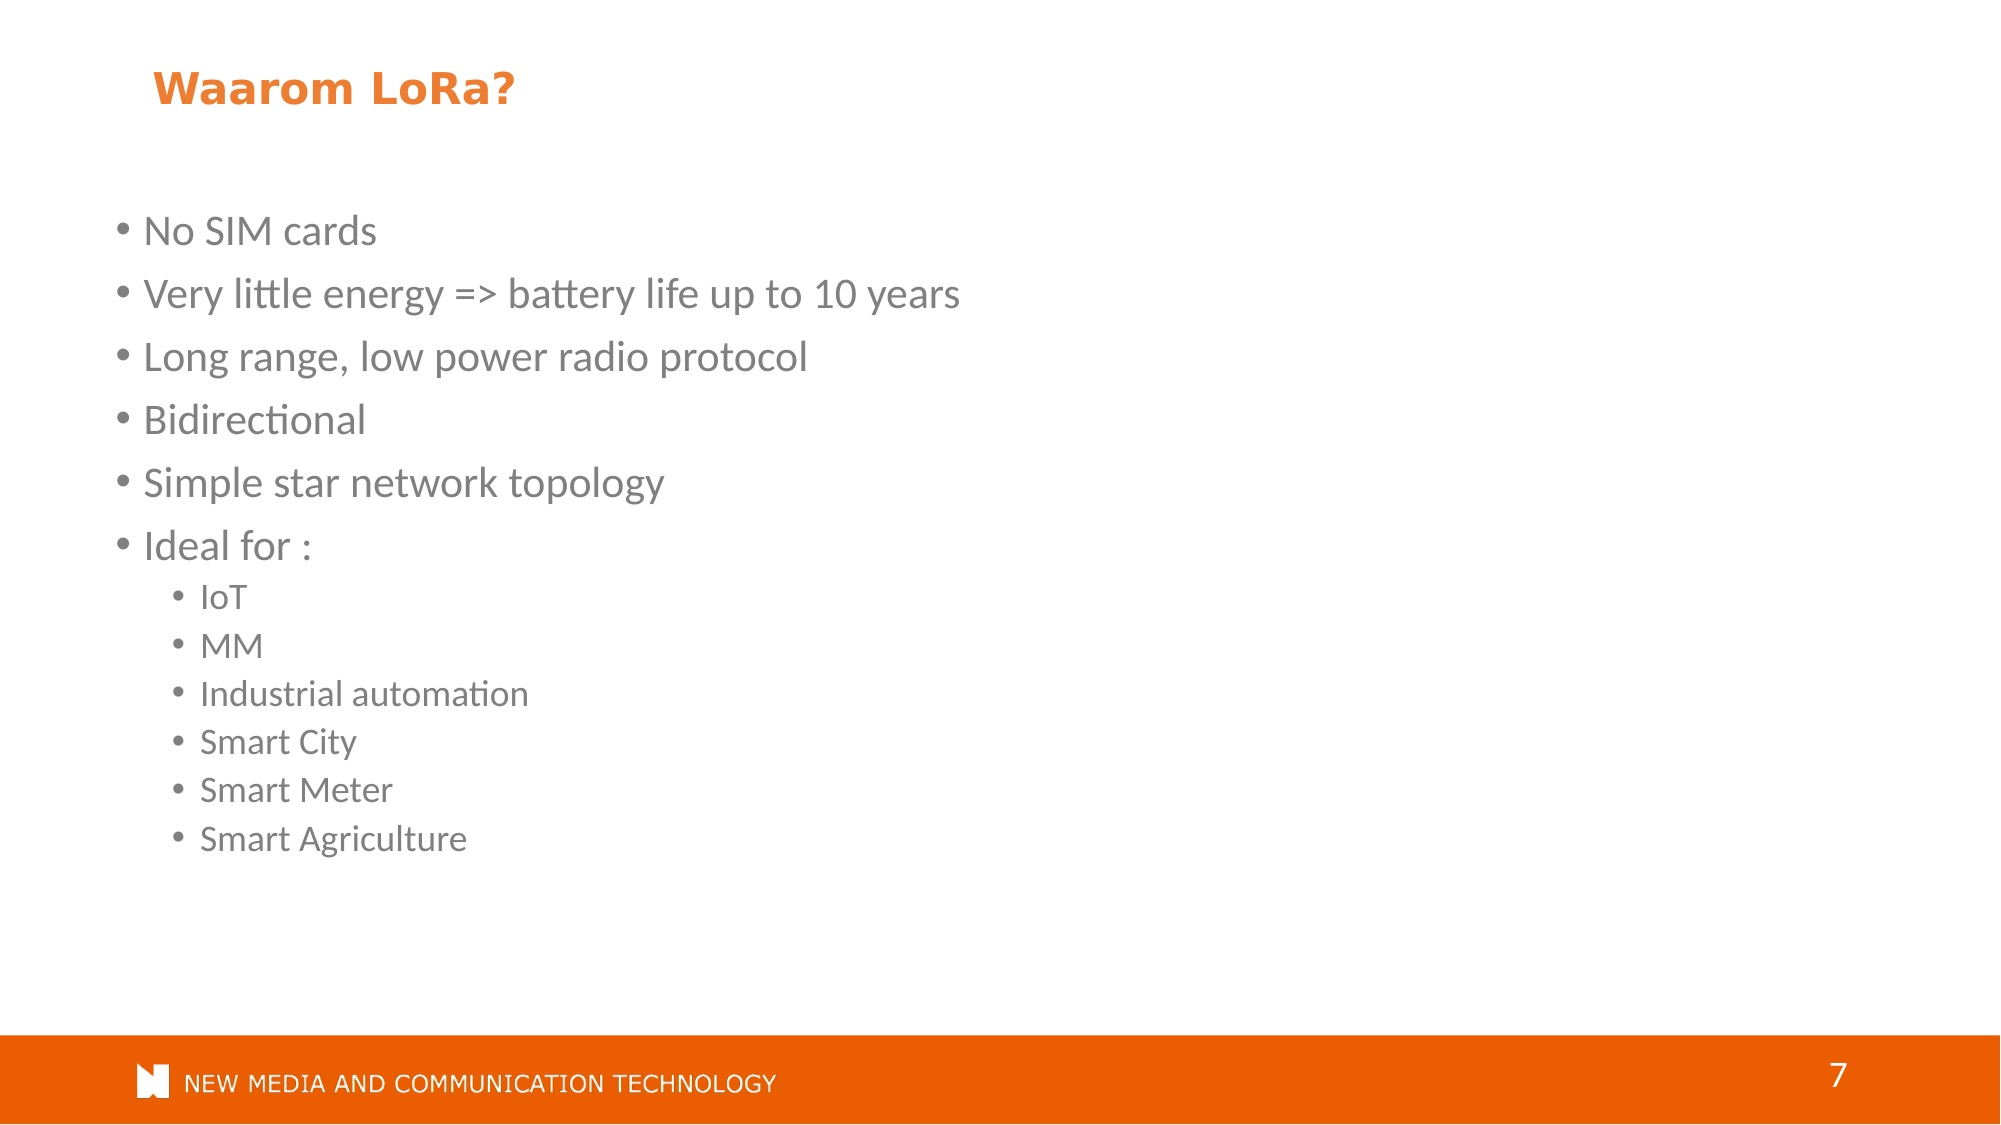

# Waarom LoRa?
No SIM cards
Very little energy => battery life up to 10 years
Long range, low power radio protocol
Bidirectional
Simple star network topology
Ideal for :
IoT
MM
Industrial automation
Smart City
Smart Meter
Smart Agriculture
7